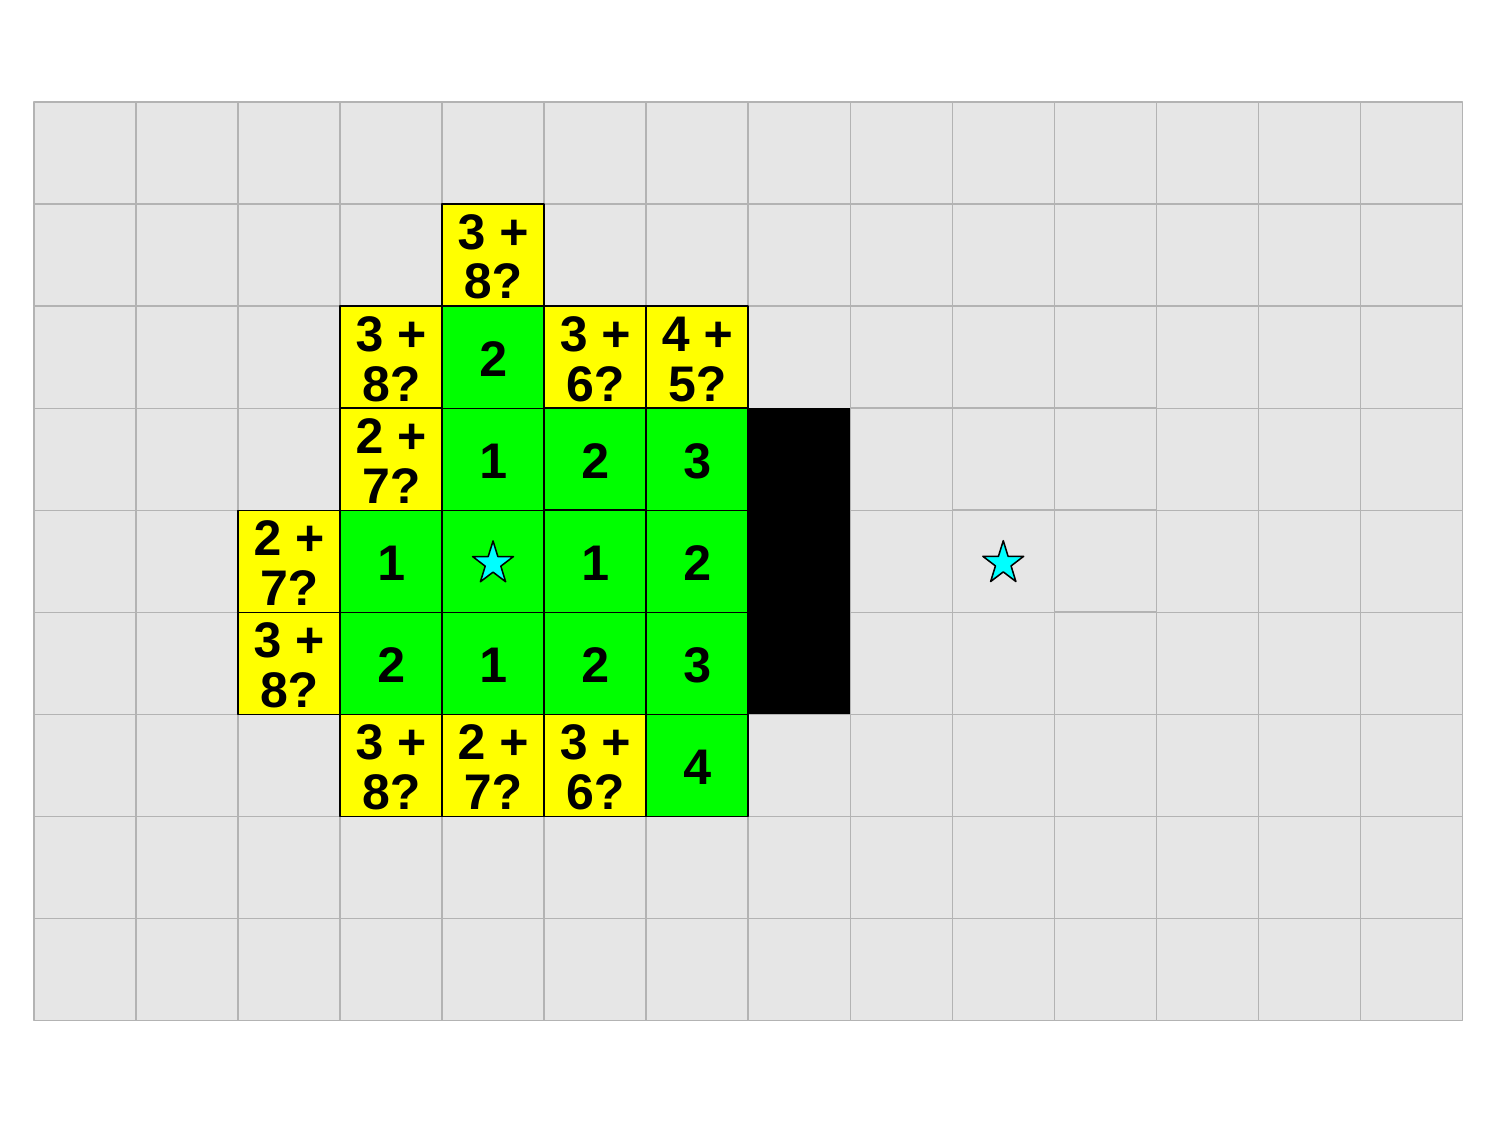

3 +
8?

3 +
8?

3 +
6?
4 +
5?

2

2

2 +
7?
1
3

2 +
7?
1

1
2

1
3

3 +
8?
2
2

3 +
8?
2 +
7?
4

3 +
6?